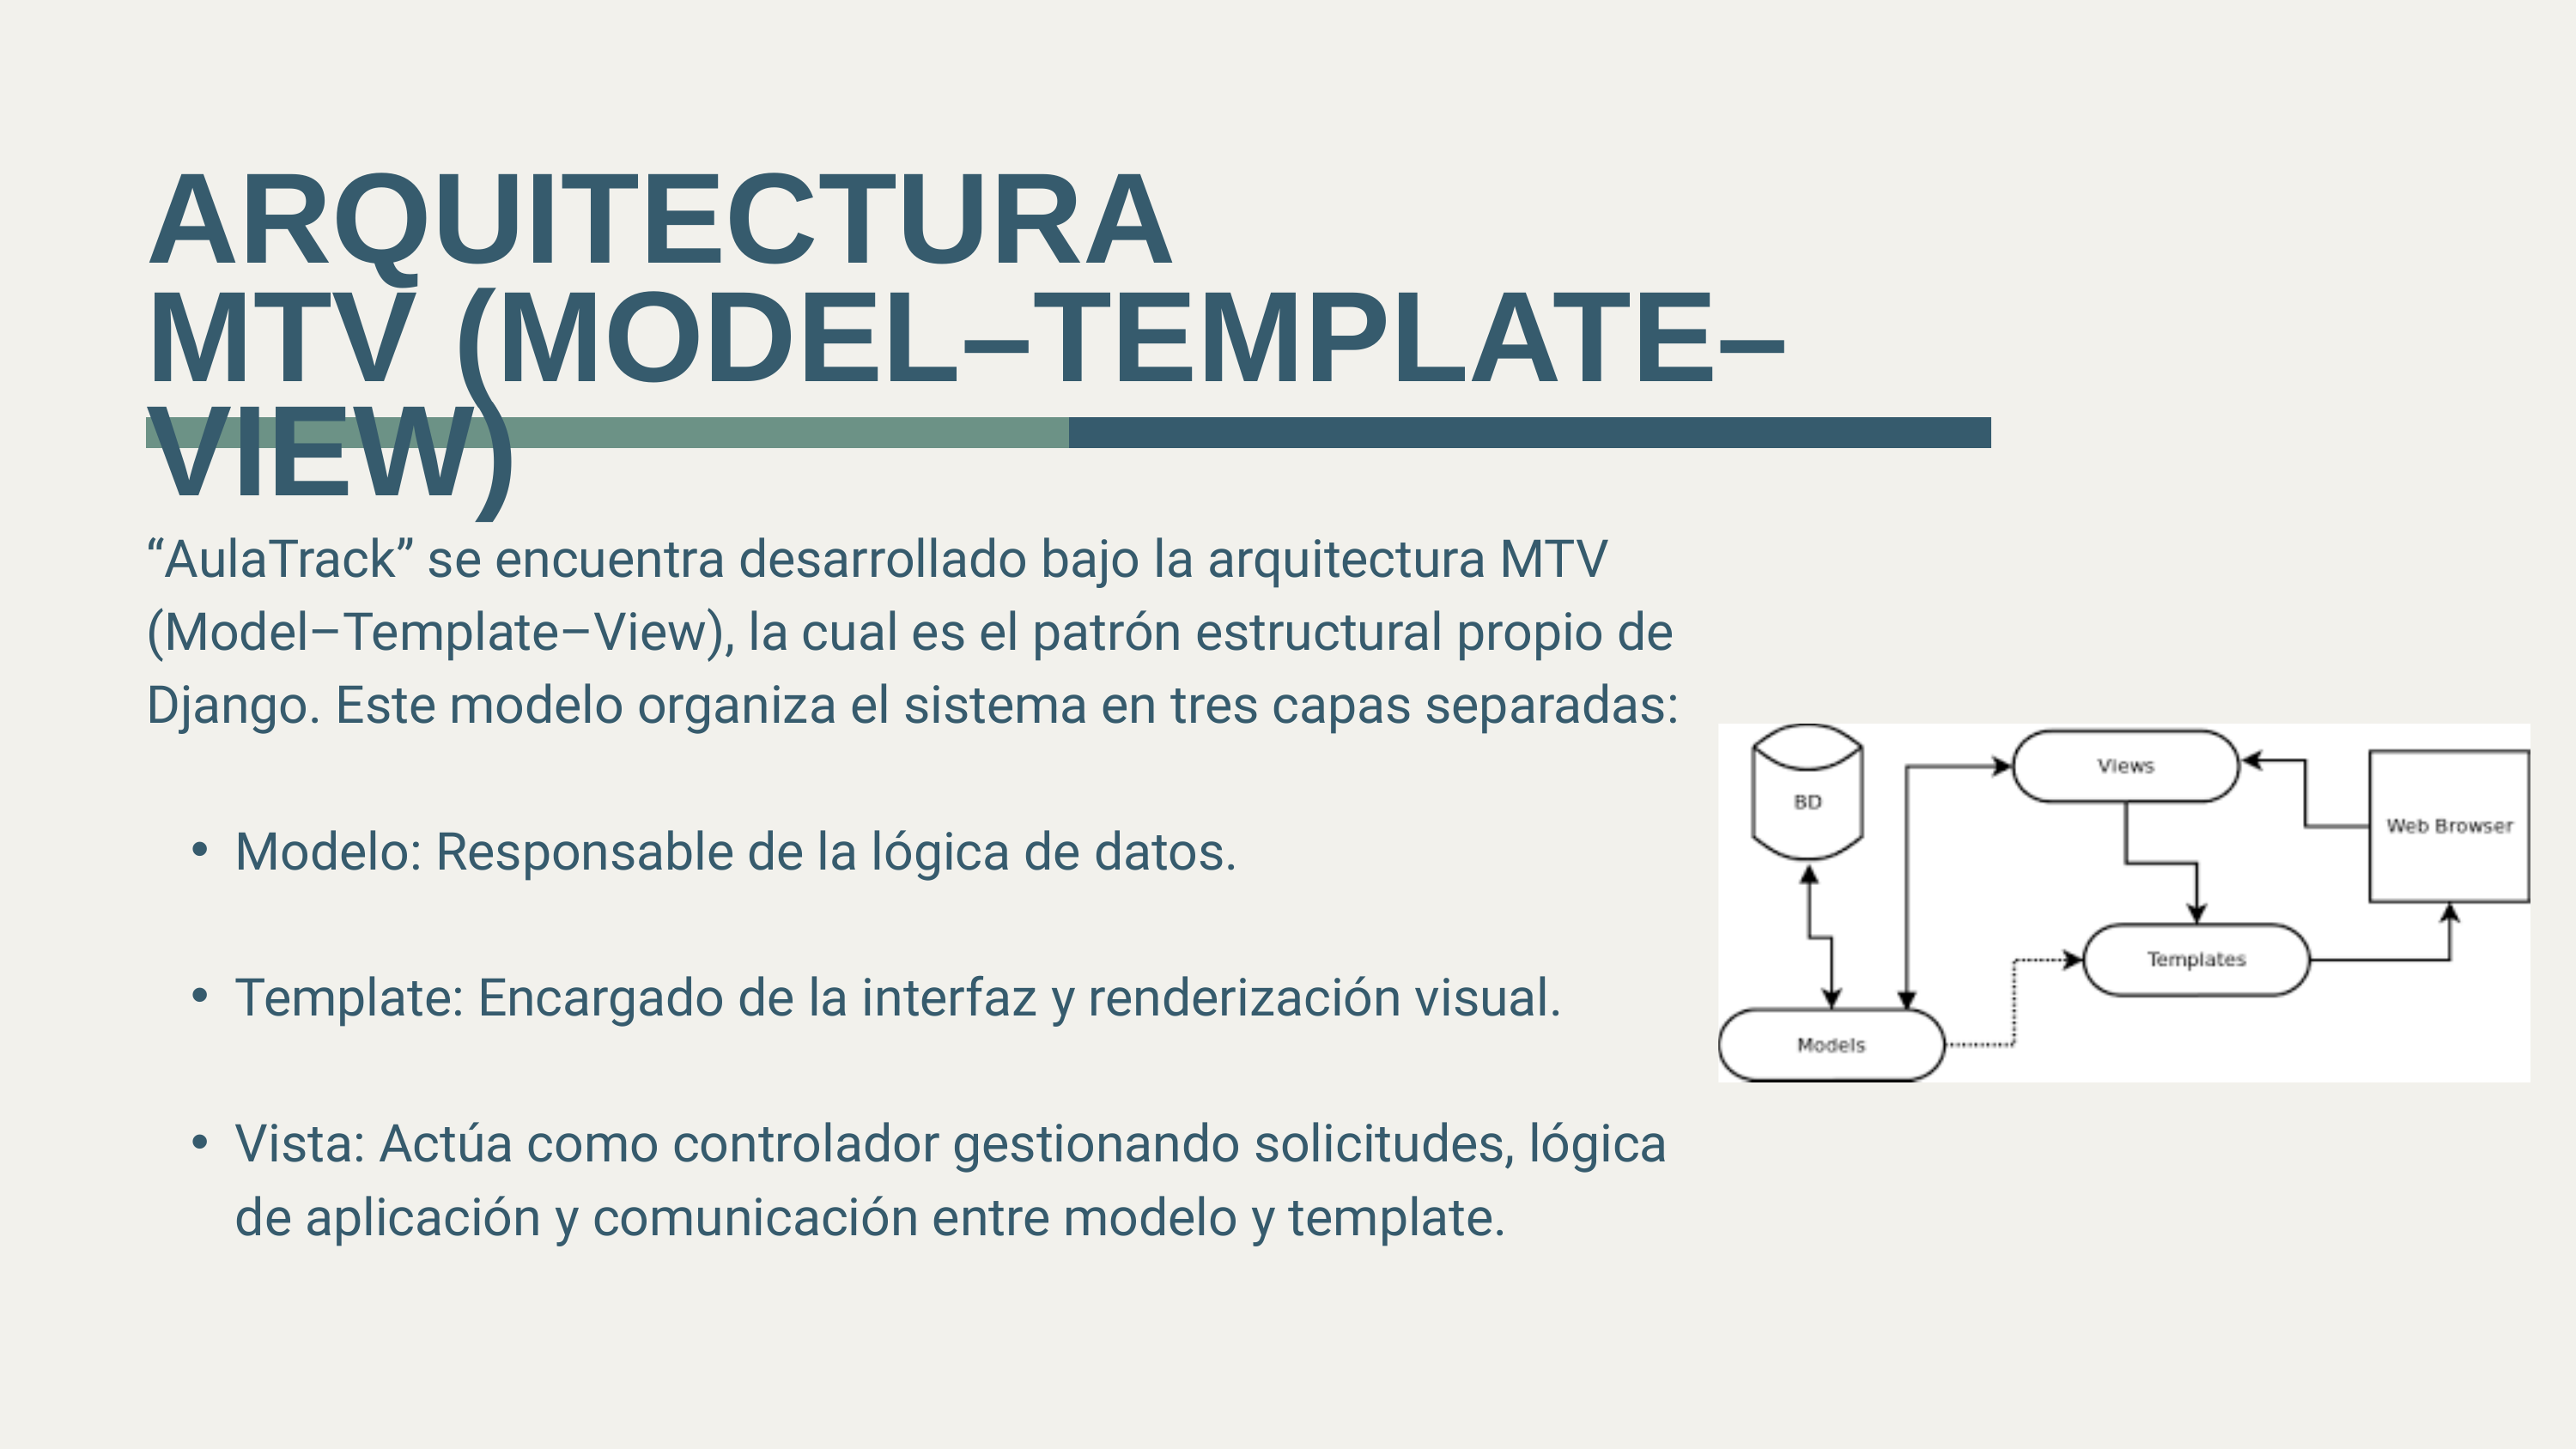

ARQUITECTURA
MTV (MODEL–TEMPLATE–VIEW)

“AulaTrack” se encuentra desarrollado bajo la arquitectura MTV (Model–Template–View), la cual es el patrón estructural propio de Django. Este modelo organiza el sistema en tres capas separadas:

Modelo: Responsable de la lógica de datos.

Template: Encargado de la interfaz y renderización visual.

Vista: Actúa como controlador gestionando solicitudes, lógica de aplicación y comunicación entre modelo y template.